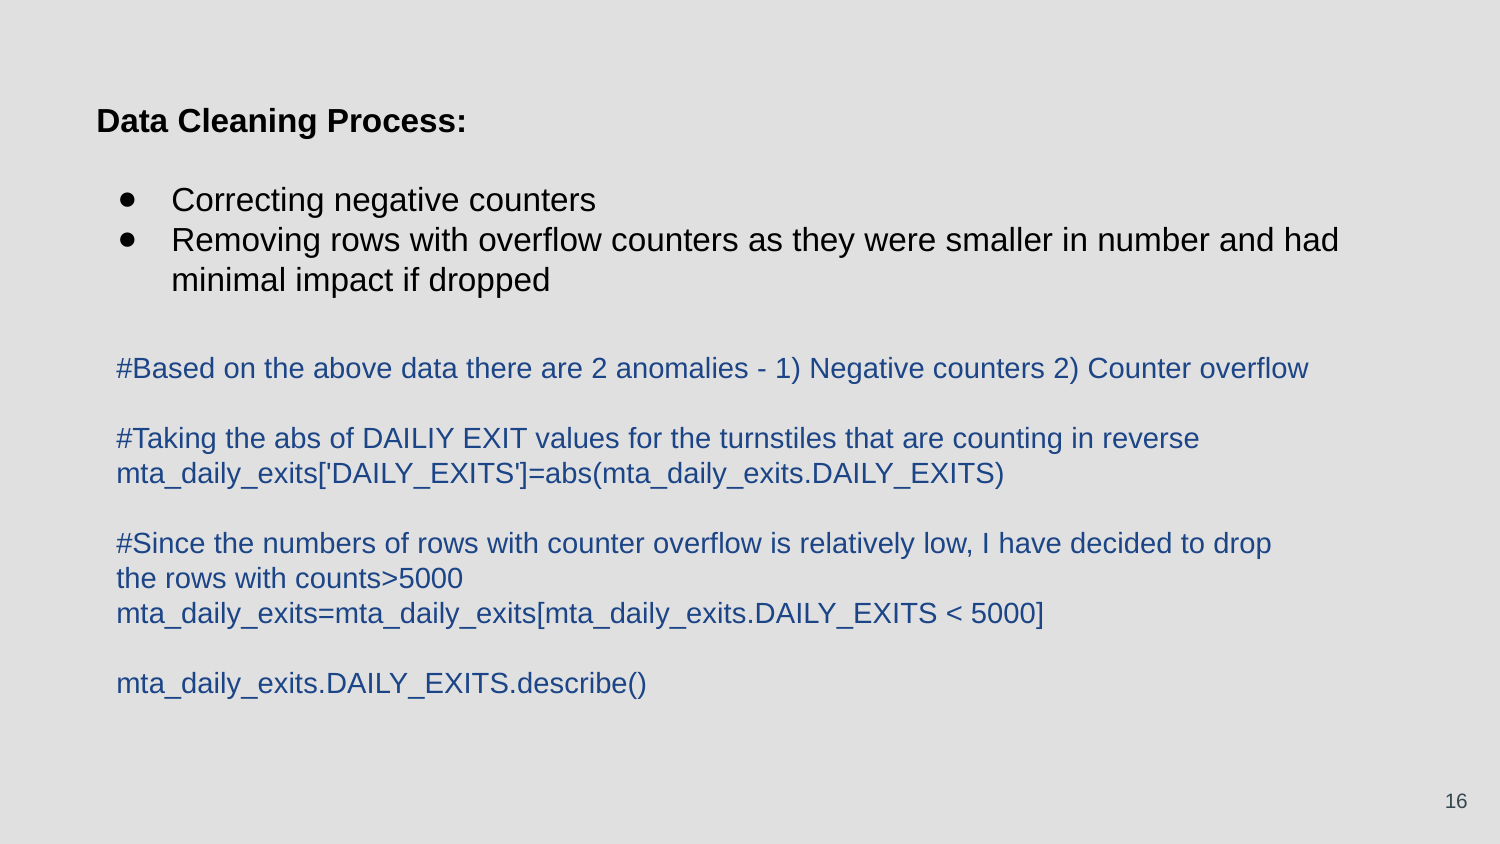

Data Cleaning Process:

Correcting negative counters
Removing rows with overflow counters as they were smaller in number and had minimal impact if dropped

#Based on the above data there are 2 anomalies - 1) Negative counters 2) Counter overflow

#Taking the abs of DAILIY EXIT values for the turnstiles that are counting in reverse
mta_daily_exits['DAILY_EXITS']=abs(mta_daily_exits.DAILY_EXITS)

#Since the numbers of rows with counter overflow is relatively low, I have decided to drop the rows with counts>5000
mta_daily_exits=mta_daily_exits[mta_daily_exits.DAILY_EXITS < 5000]

mta_daily_exits.DAILY_EXITS.describe()

16